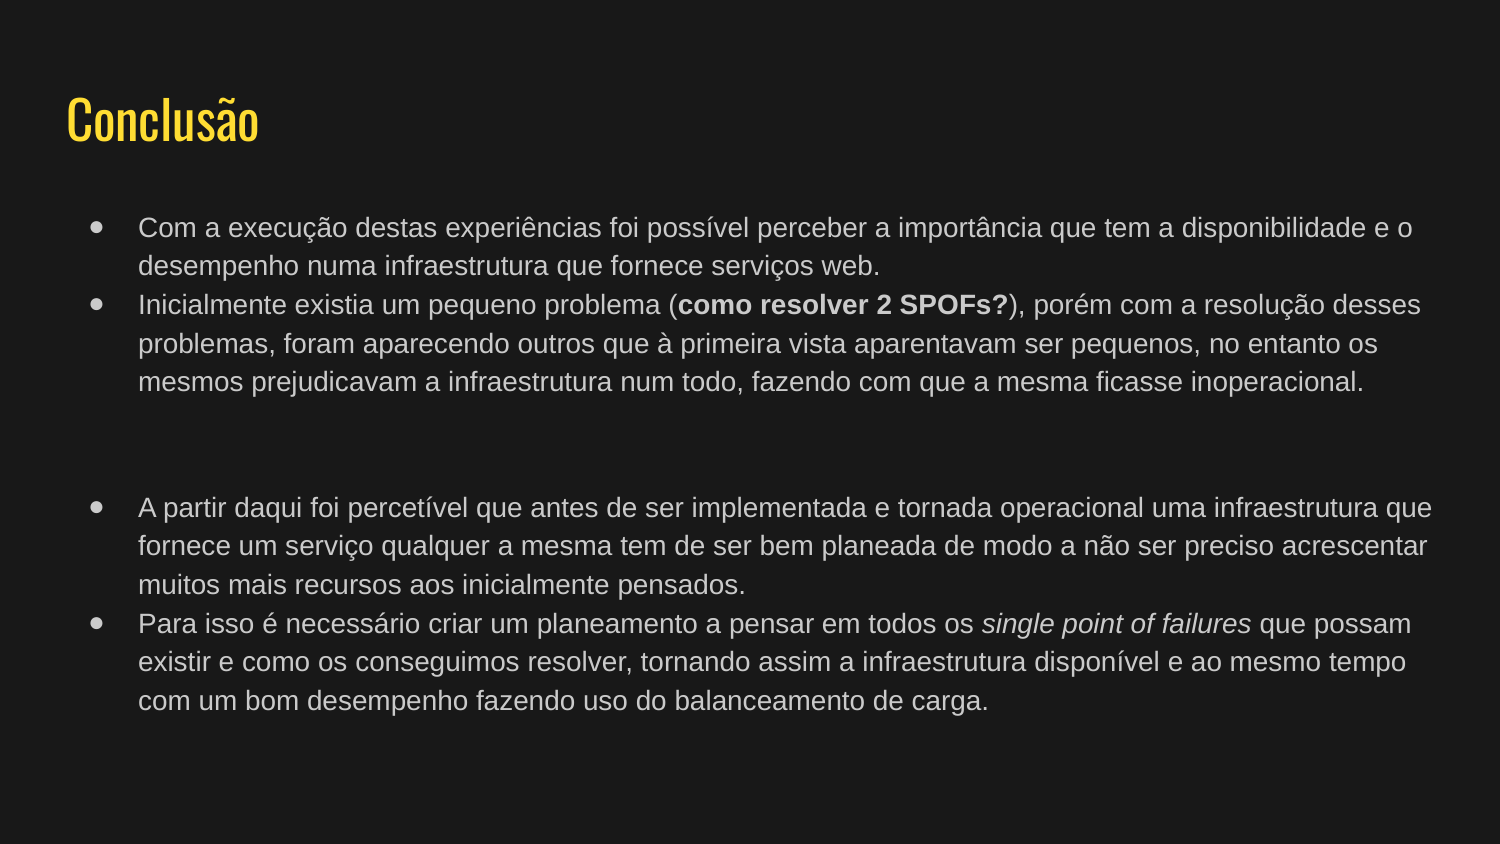

# Conclusão

Com a execução destas experiências foi possível perceber a importância que tem a disponibilidade e o desempenho numa infraestrutura que fornece serviços web.
Inicialmente existia um pequeno problema (como resolver 2 SPOFs?), porém com a resolução desses problemas, foram aparecendo outros que à primeira vista aparentavam ser pequenos, no entanto os mesmos prejudicavam a infraestrutura num todo, fazendo com que a mesma ficasse inoperacional.

A partir daqui foi percetível que antes de ser implementada e tornada operacional uma infraestrutura que fornece um serviço qualquer a mesma tem de ser bem planeada de modo a não ser preciso acrescentar muitos mais recursos aos inicialmente pensados.
Para isso é necessário criar um planeamento a pensar em todos os single point of failures que possam existir e como os conseguimos resolver, tornando assim a infraestrutura disponível e ao mesmo tempo com um bom desempenho fazendo uso do balanceamento de carga.